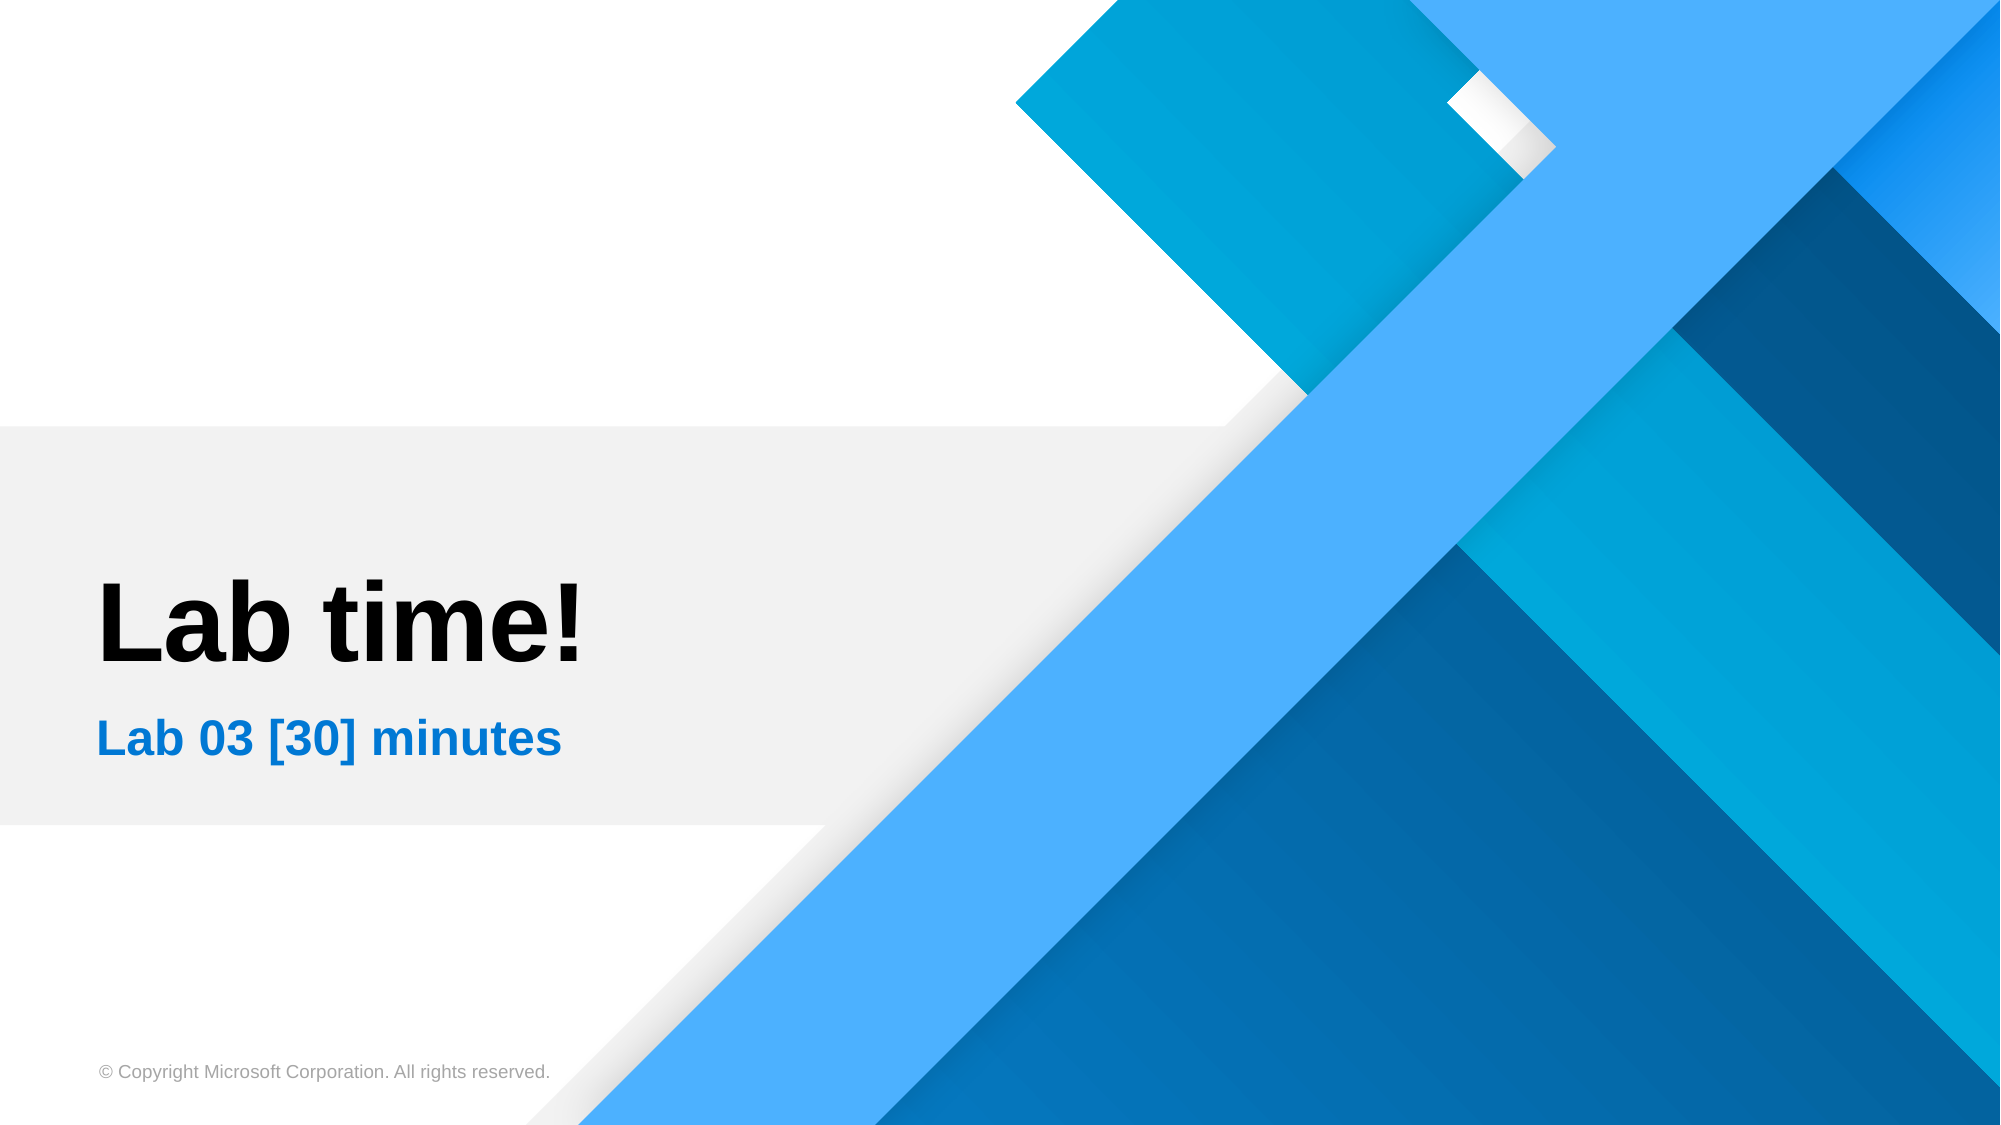

# Lab time!
Lab 03 [30] minutes